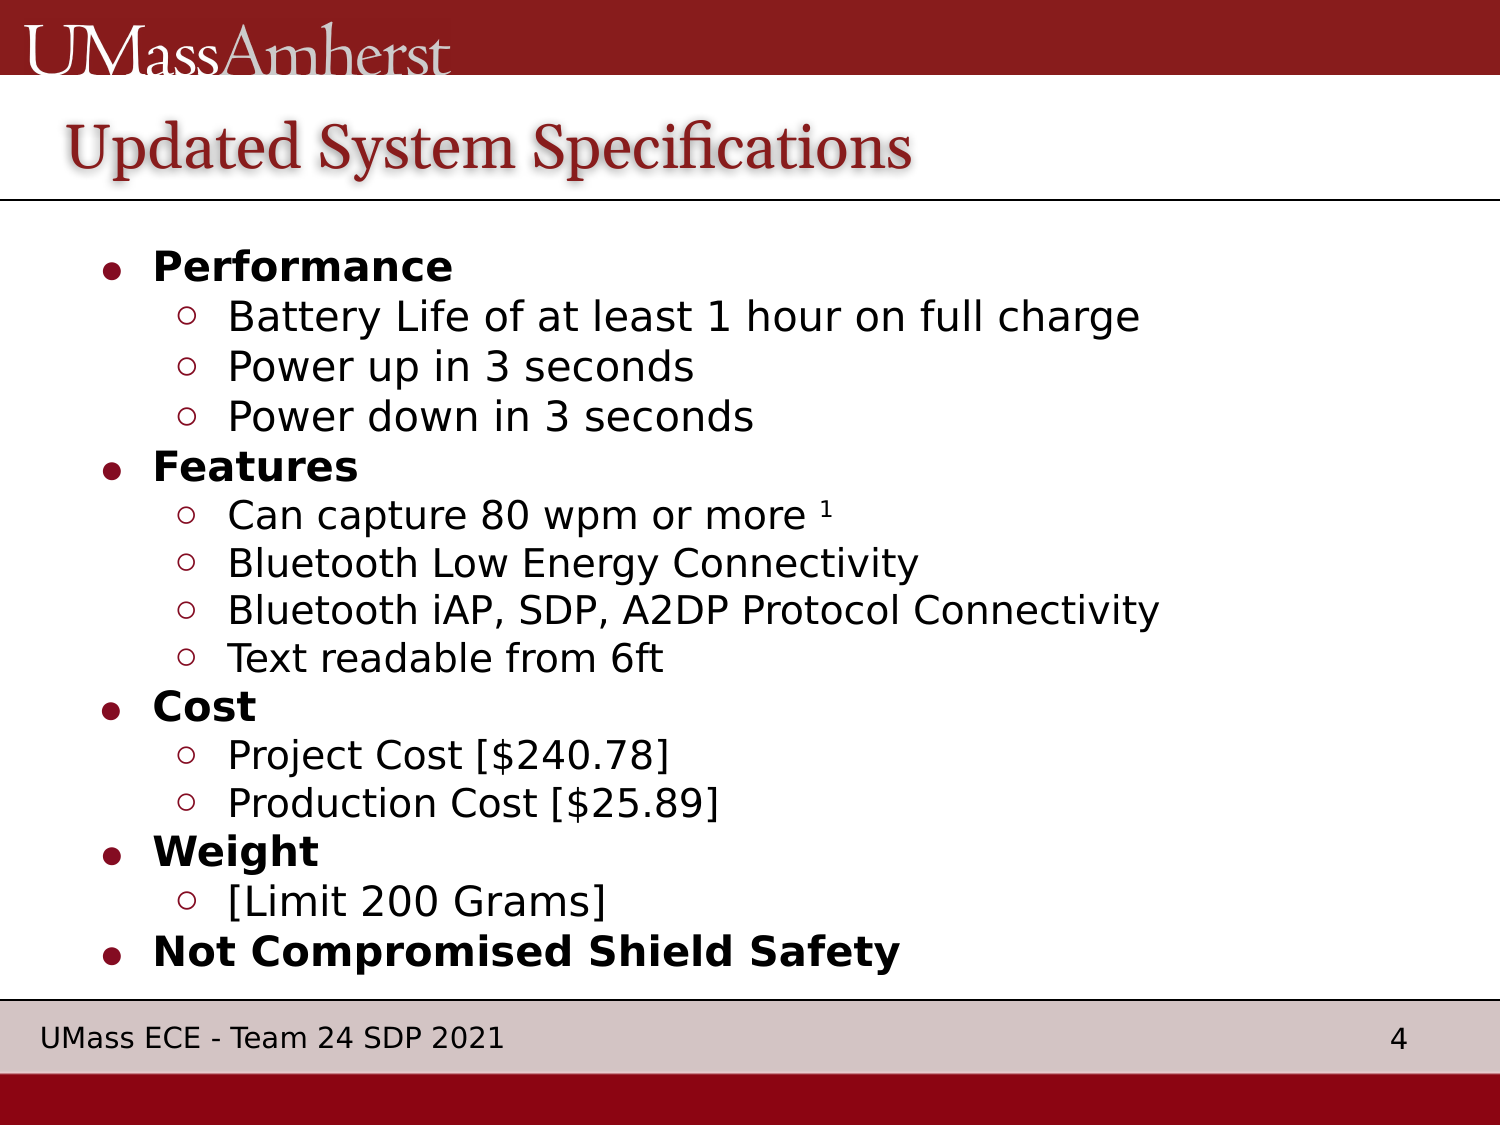

# Updated System Specifications
Performance
Battery Life of at least 1 hour on full charge
Power up in 3 seconds
Power down in 3 seconds
Features
Can capture 80 wpm or more 1
Bluetooth Low Energy Connectivity
Bluetooth iAP, SDP, A2DP Protocol Connectivity
Text readable from 6ft
Cost
Project Cost [$240.78]
Production Cost [$25.89]
Weight
[Limit 200 Grams]
Not Compromised Shield Safety